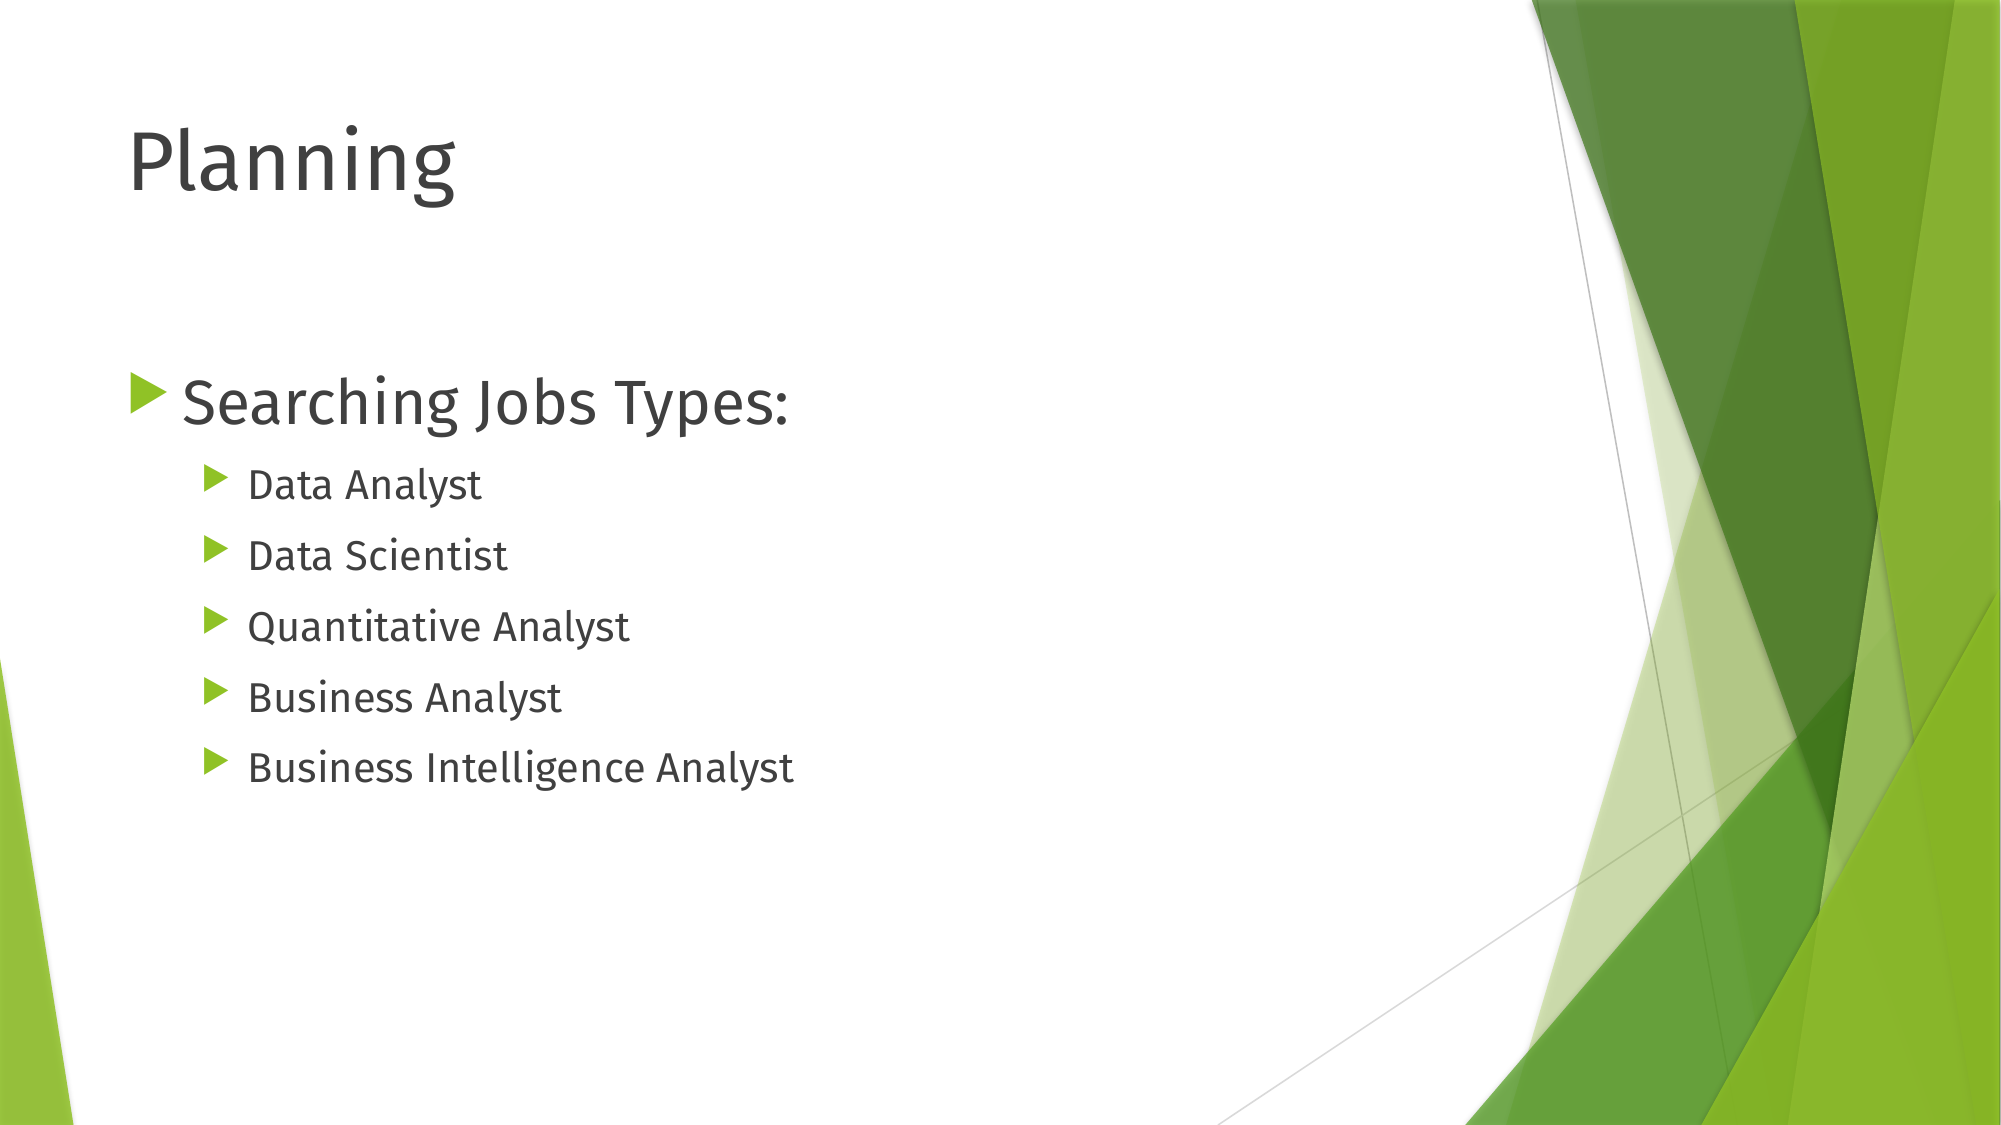

# Planning
Searching Jobs Types:
Data Analyst
Data Scientist
Quantitative Analyst
Business Analyst
Business Intelligence Analyst